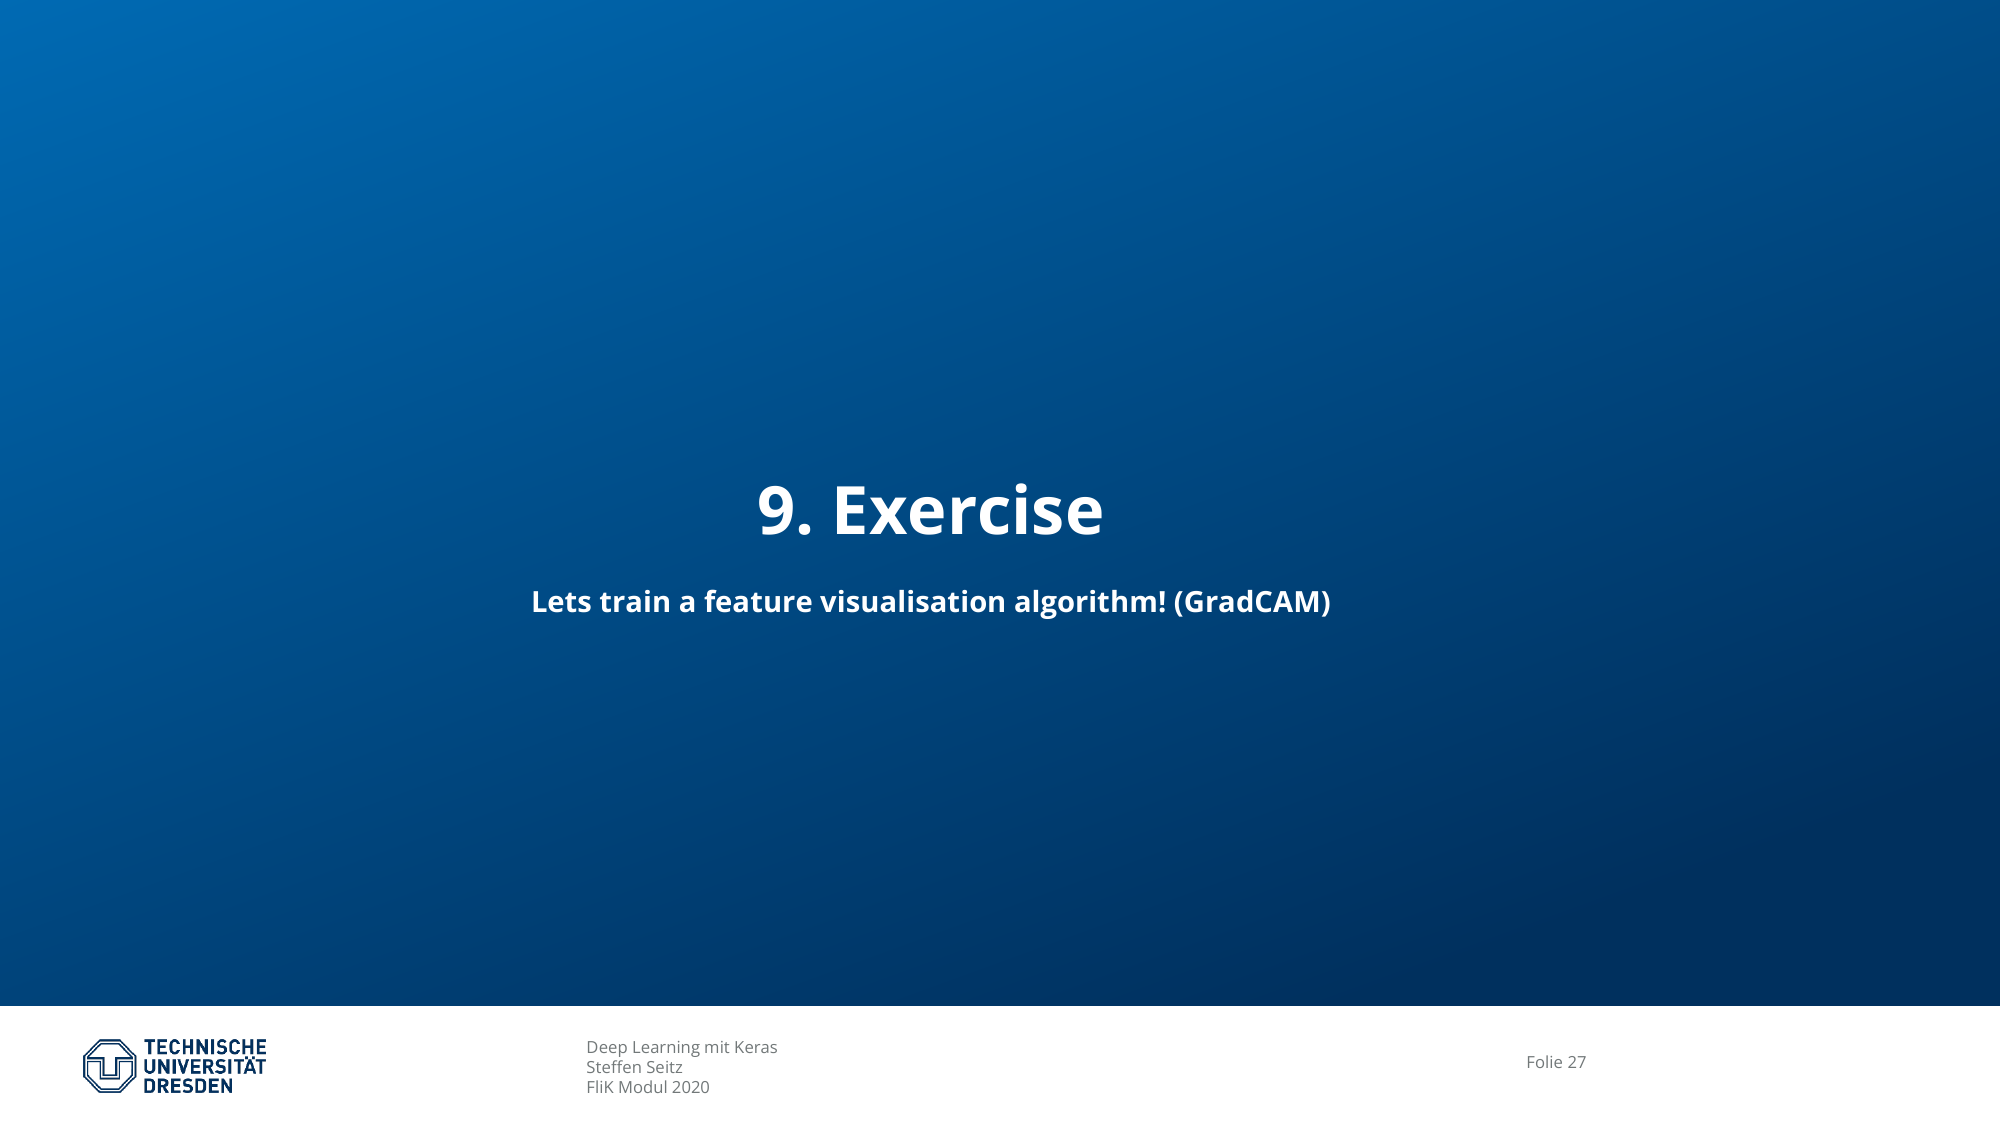

# 9. Exercise Lets train a feature visualisation algorithm! (GradCAM)